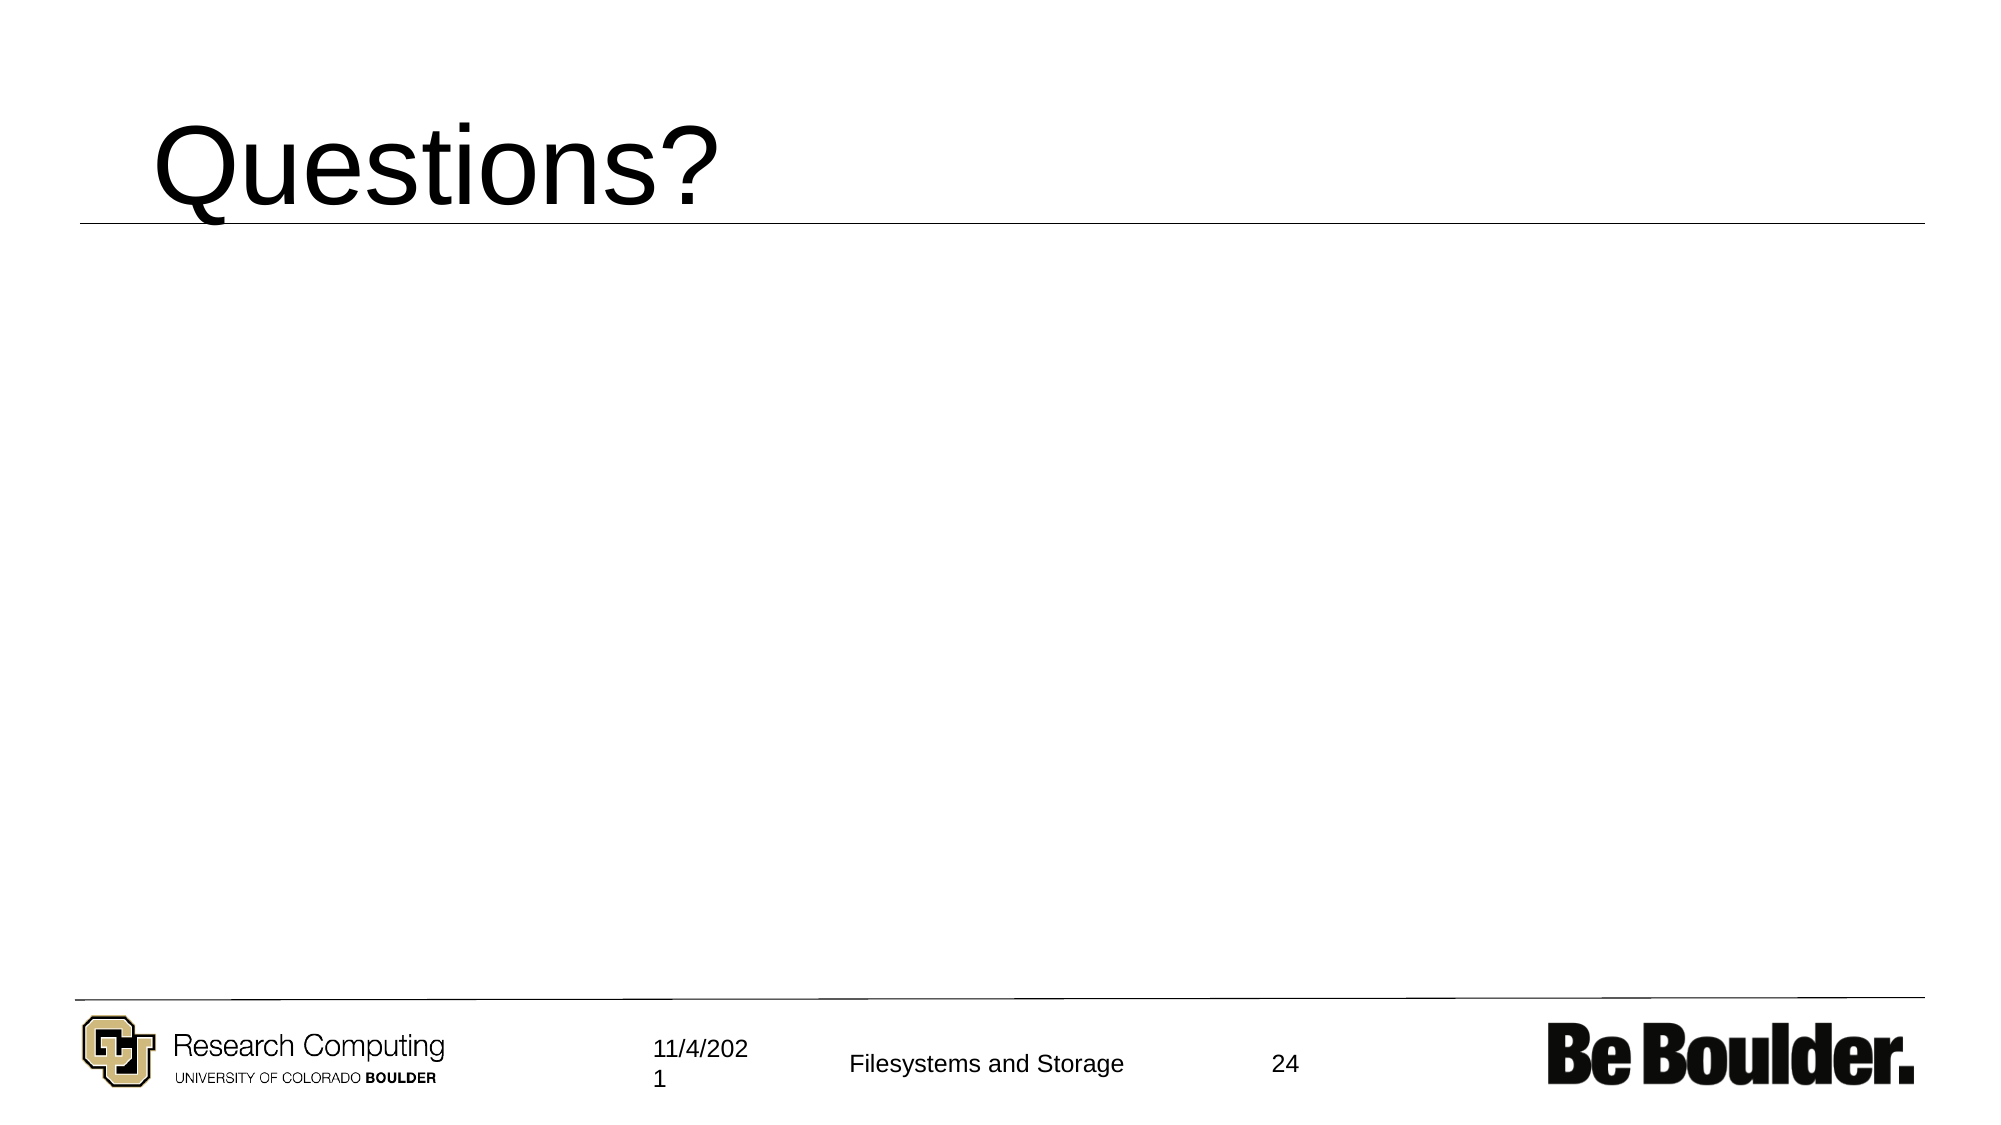

# Questions?

11/4/2021
24
Filesystems and Storage